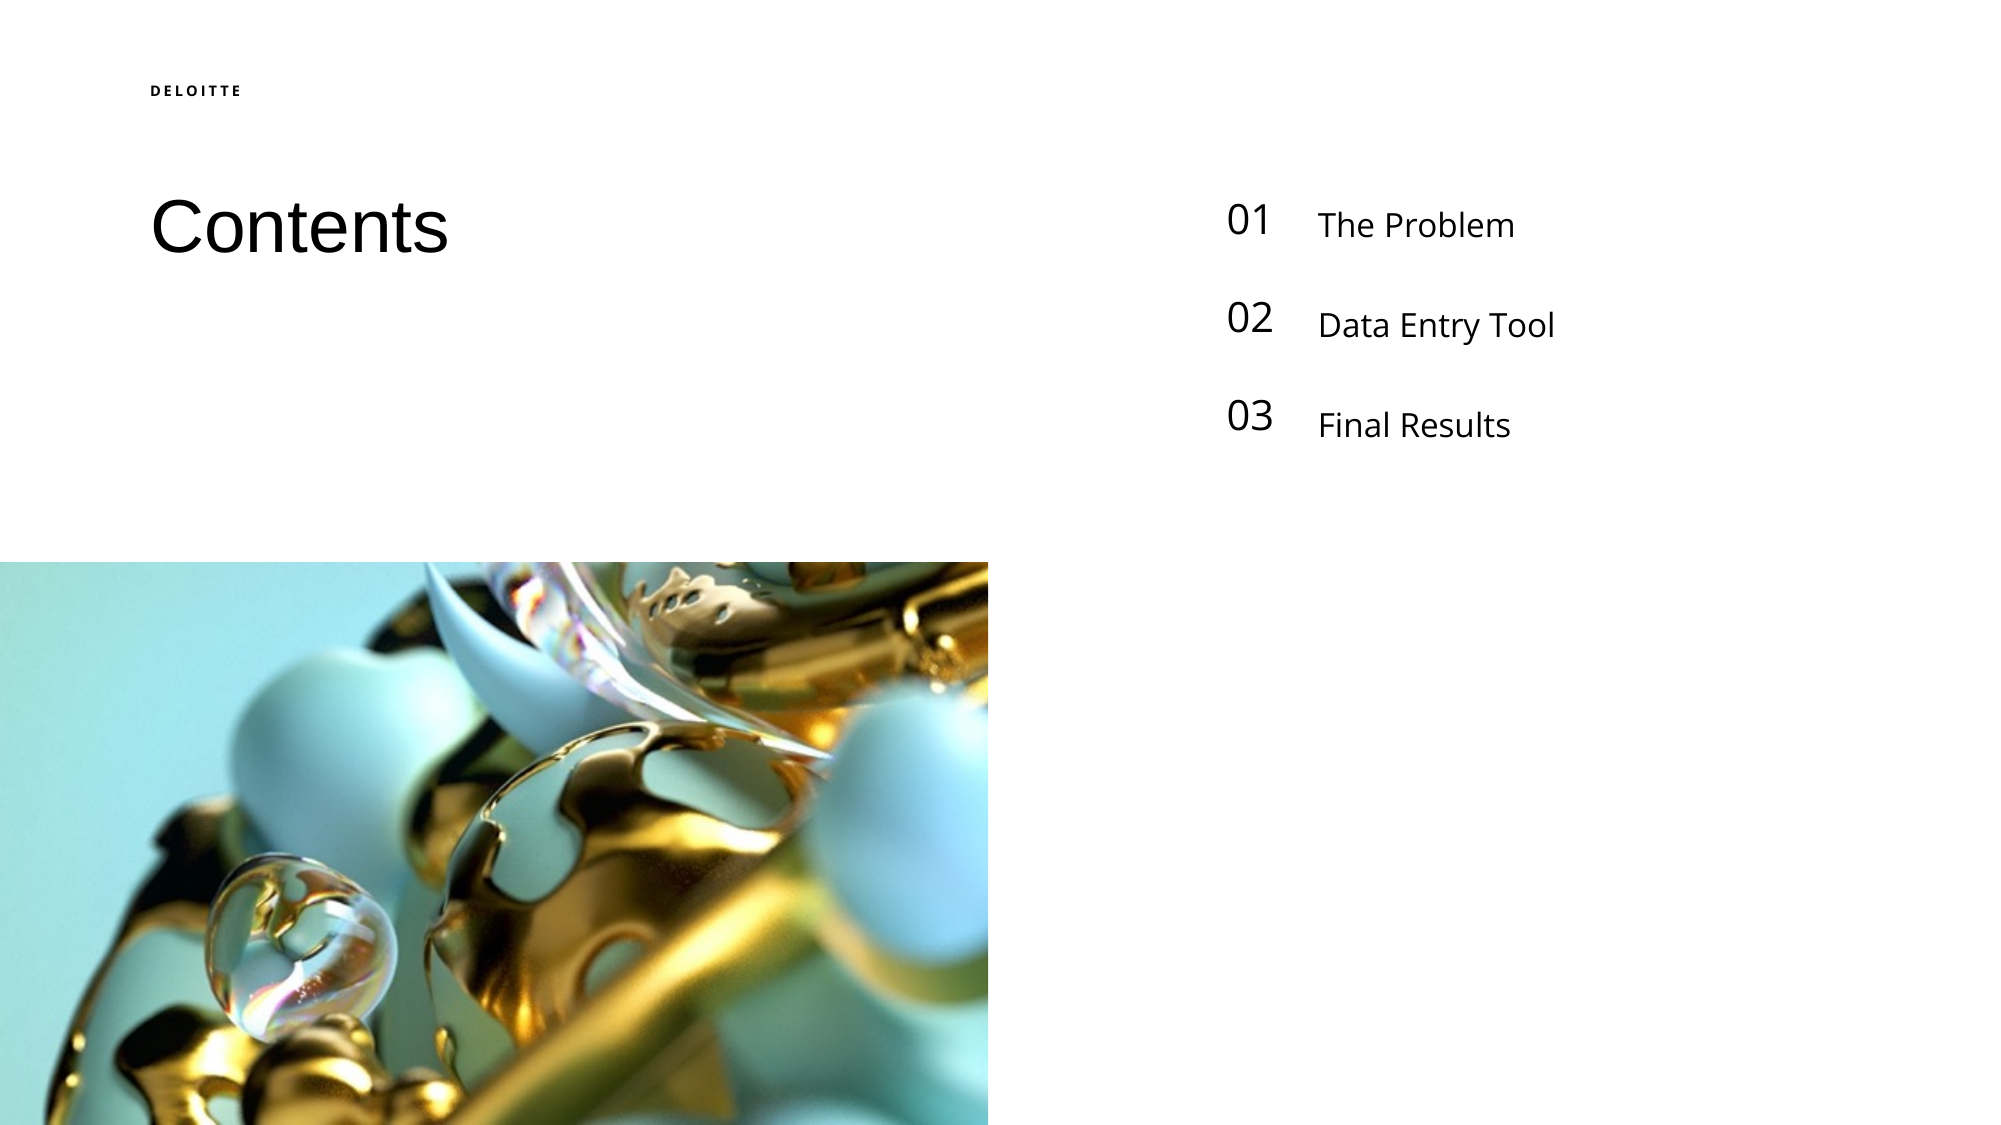

DELOITTE
# Contents
The Problem
01

02

03

Data Entry Tool
Final Results